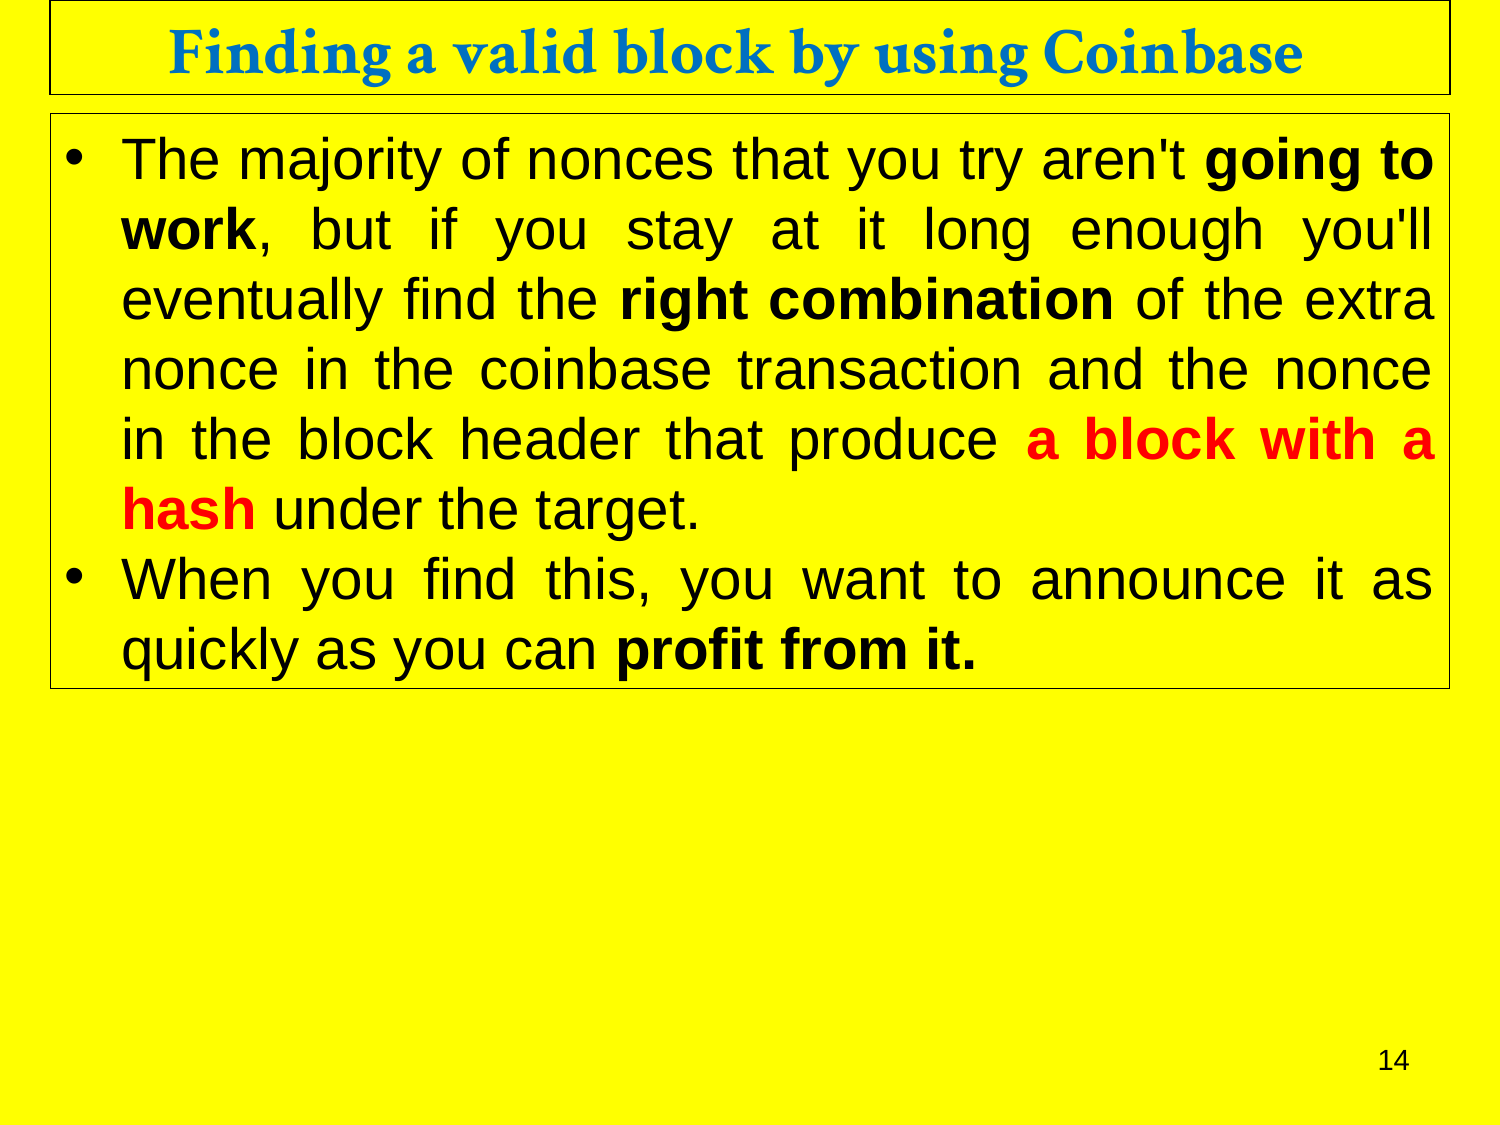

Finding a valid block by using Coinbase
The majority of nonces that you try aren't going to work, but if you stay at it long enough you'll eventually find the right combination of the extra nonce in the coinbase transaction and the nonce in the block header that produce a block with a hash under the target.
When you find this, you want to announce it as quickly as you can profit from it.
14